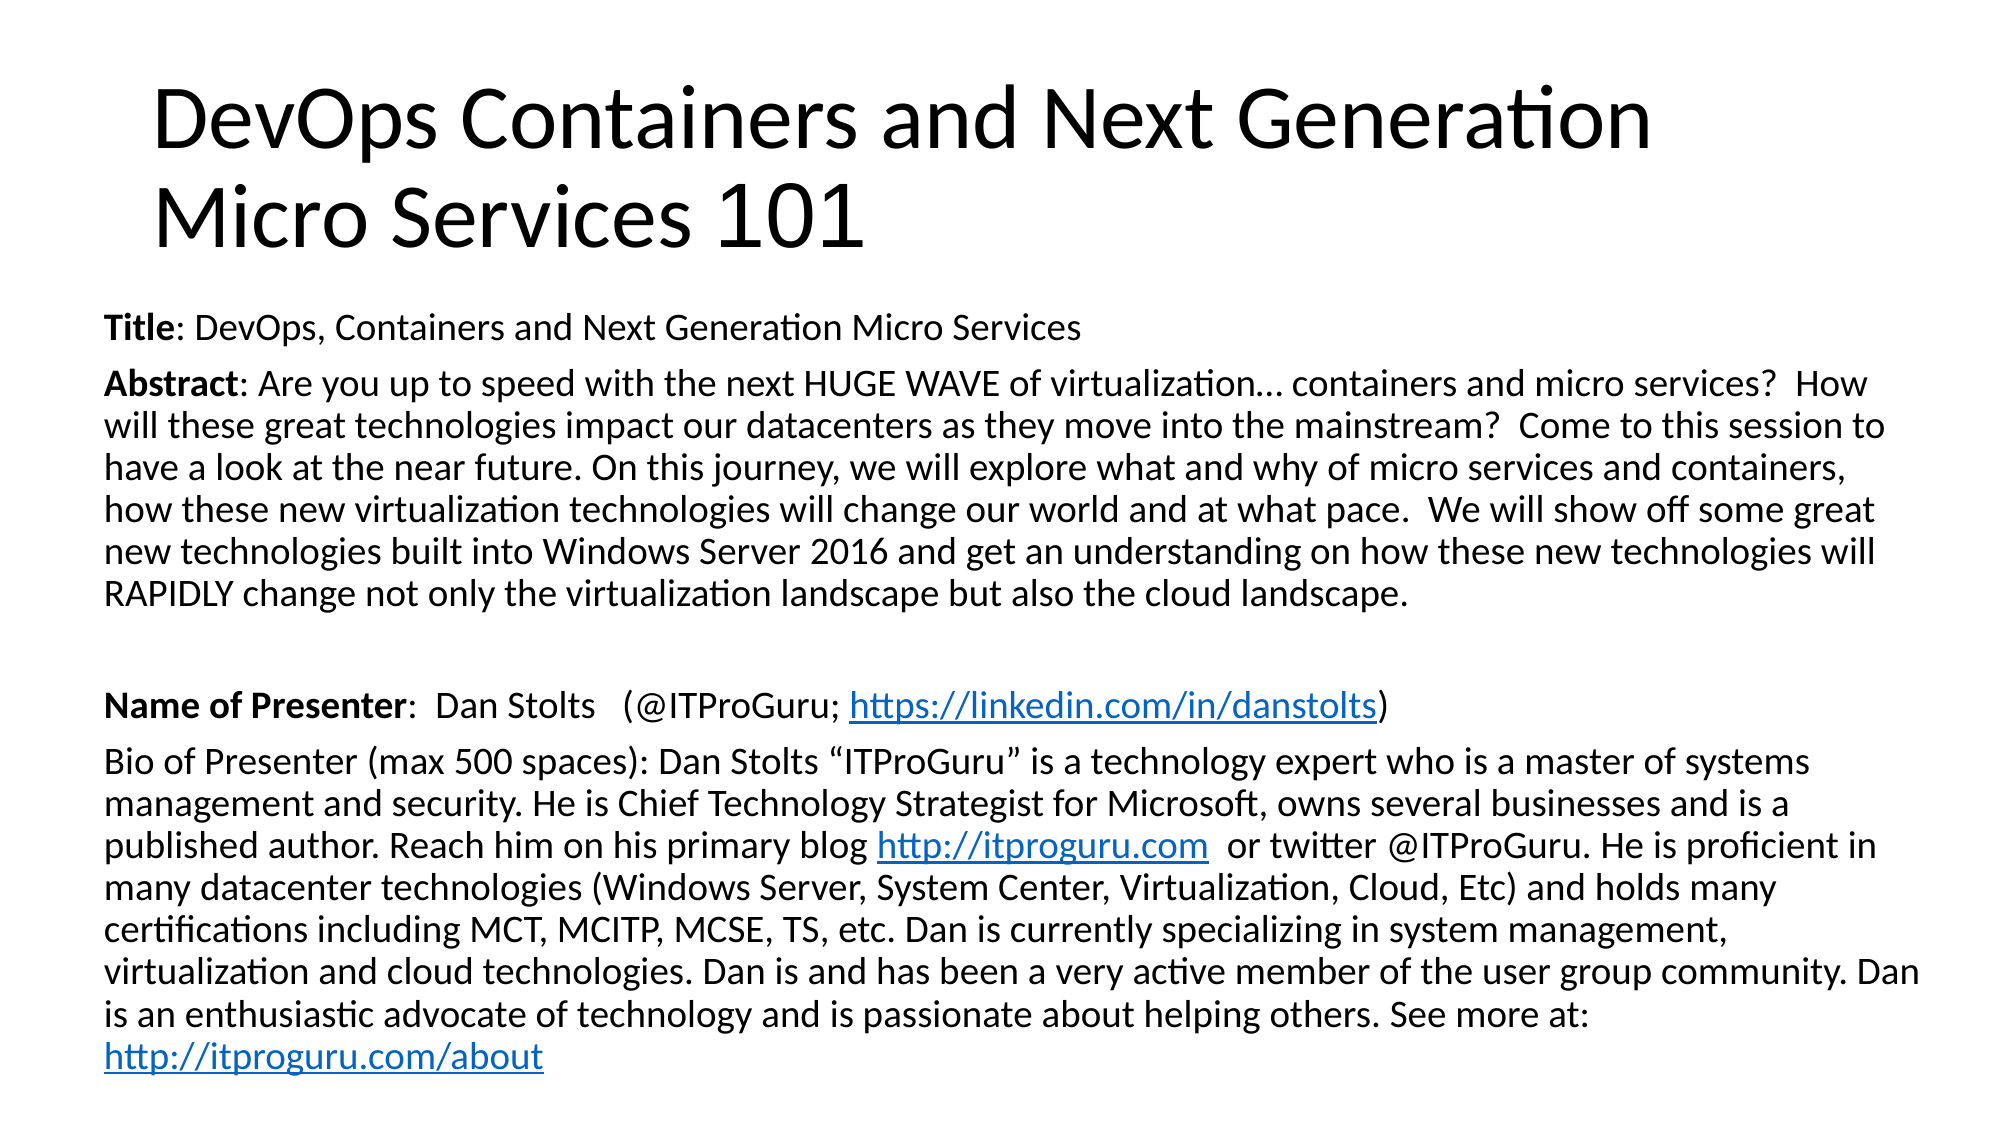

# DevOps Containers and Next Generation Micro Services 101
Title: DevOps, Containers and Next Generation Micro Services
Abstract: Are you up to speed with the next HUGE WAVE of virtualization… containers and micro services?  How will these great technologies impact our datacenters as they move into the mainstream?  Come to this session to have a look at the near future. On this journey, we will explore what and why of micro services and containers, how these new virtualization technologies will change our world and at what pace.  We will show off some great new technologies built into Windows Server 2016 and get an understanding on how these new technologies will RAPIDLY change not only the virtualization landscape but also the cloud landscape.

Name of Presenter:  Dan Stolts   (@ITProGuru; https://linkedin.com/in/danstolts)
Bio of Presenter (max 500 spaces): Dan Stolts “ITProGuru” is a technology expert who is a master of systems management and security. He is Chief Technology Strategist for Microsoft, owns several businesses and is a published author. Reach him on his primary blog http://itproguru.com  or twitter @ITProGuru. He is proficient in many datacenter technologies (Windows Server, System Center, Virtualization, Cloud, Etc) and holds many certifications including MCT, MCITP, MCSE, TS, etc. Dan is currently specializing in system management, virtualization and cloud technologies. Dan is and has been a very active member of the user group community. Dan is an enthusiastic advocate of technology and is passionate about helping others. See more at: http://itproguru.com/about